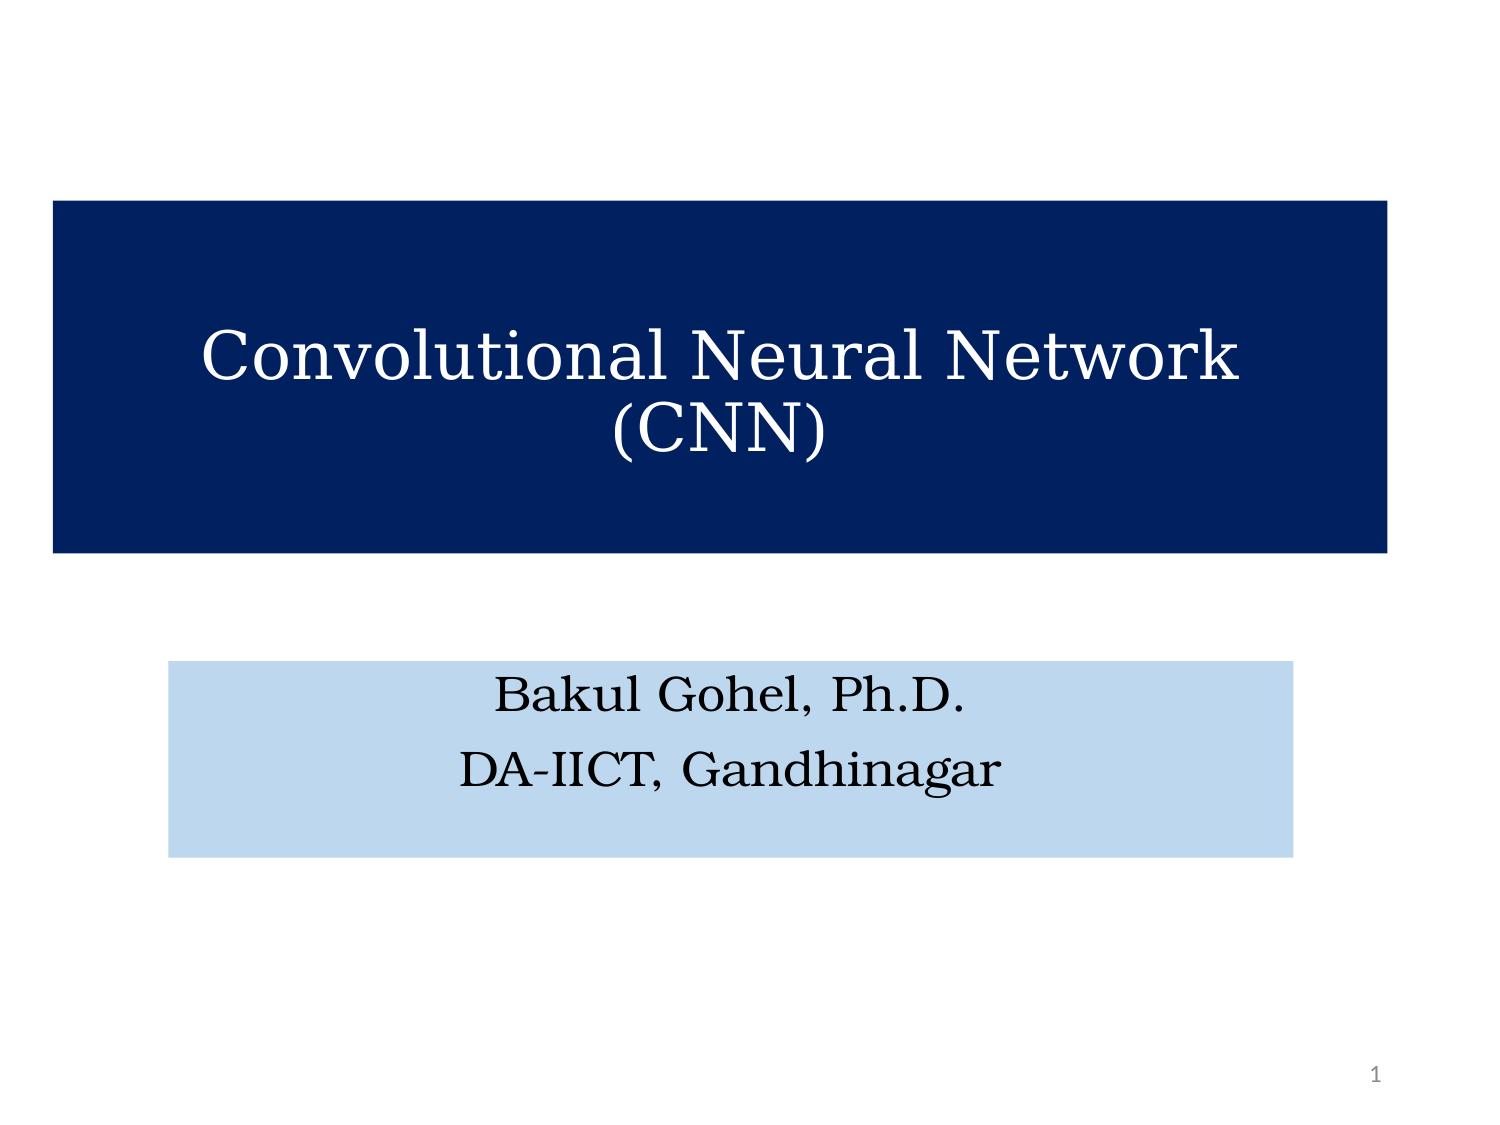

# Convolutional Neural Network (CNN)
Bakul Gohel, Ph.D.
DA-IICT, Gandhinagar

1